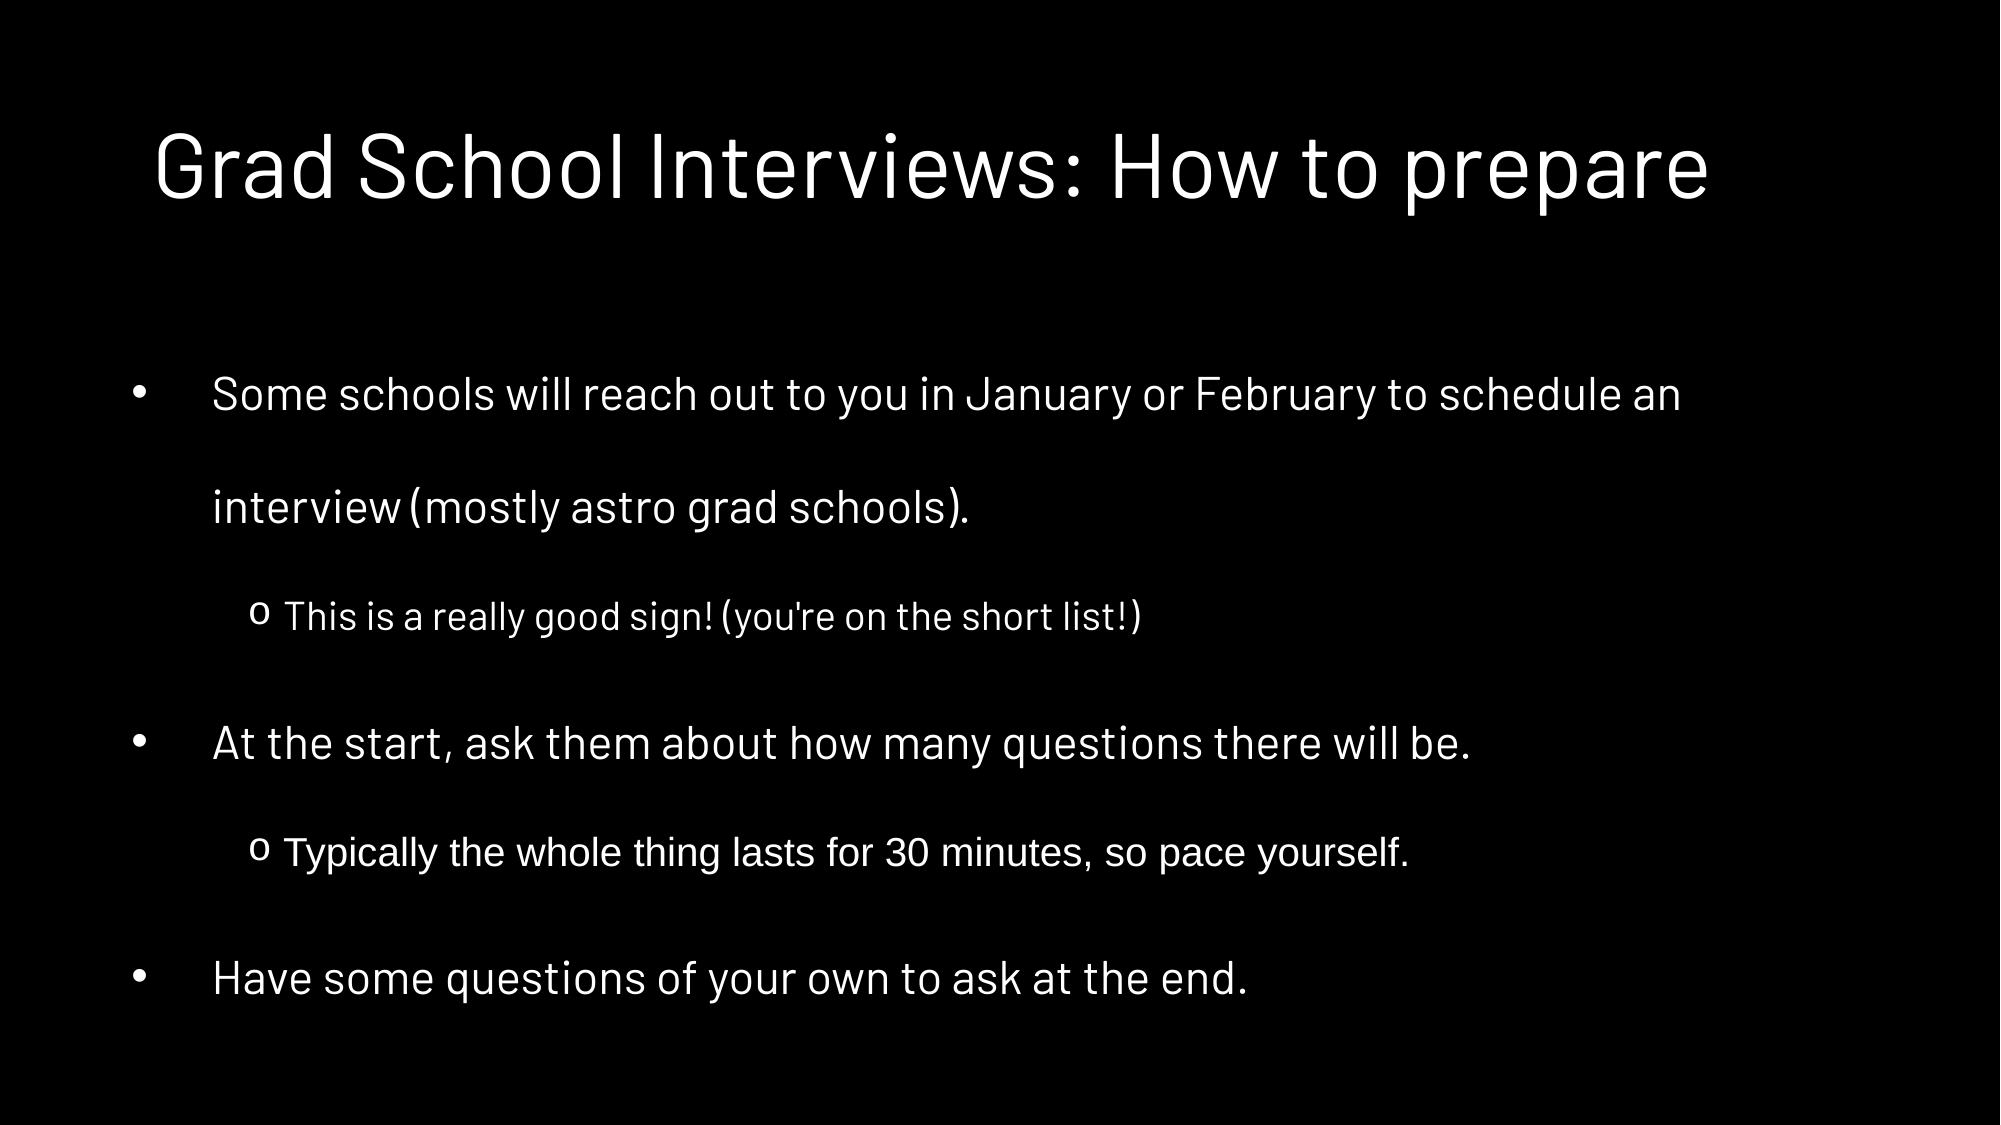

# Grad School Interviews: How to prepare
Some schools will reach out to you in January or February to schedule an interview (mostly astro grad schools).
This is a really good sign! (you're on the short list!)
At the start, ask them about how many questions there will be.
Typically the whole thing lasts for 30 minutes, so pace yourself.
Have some questions of your own to ask at the end.